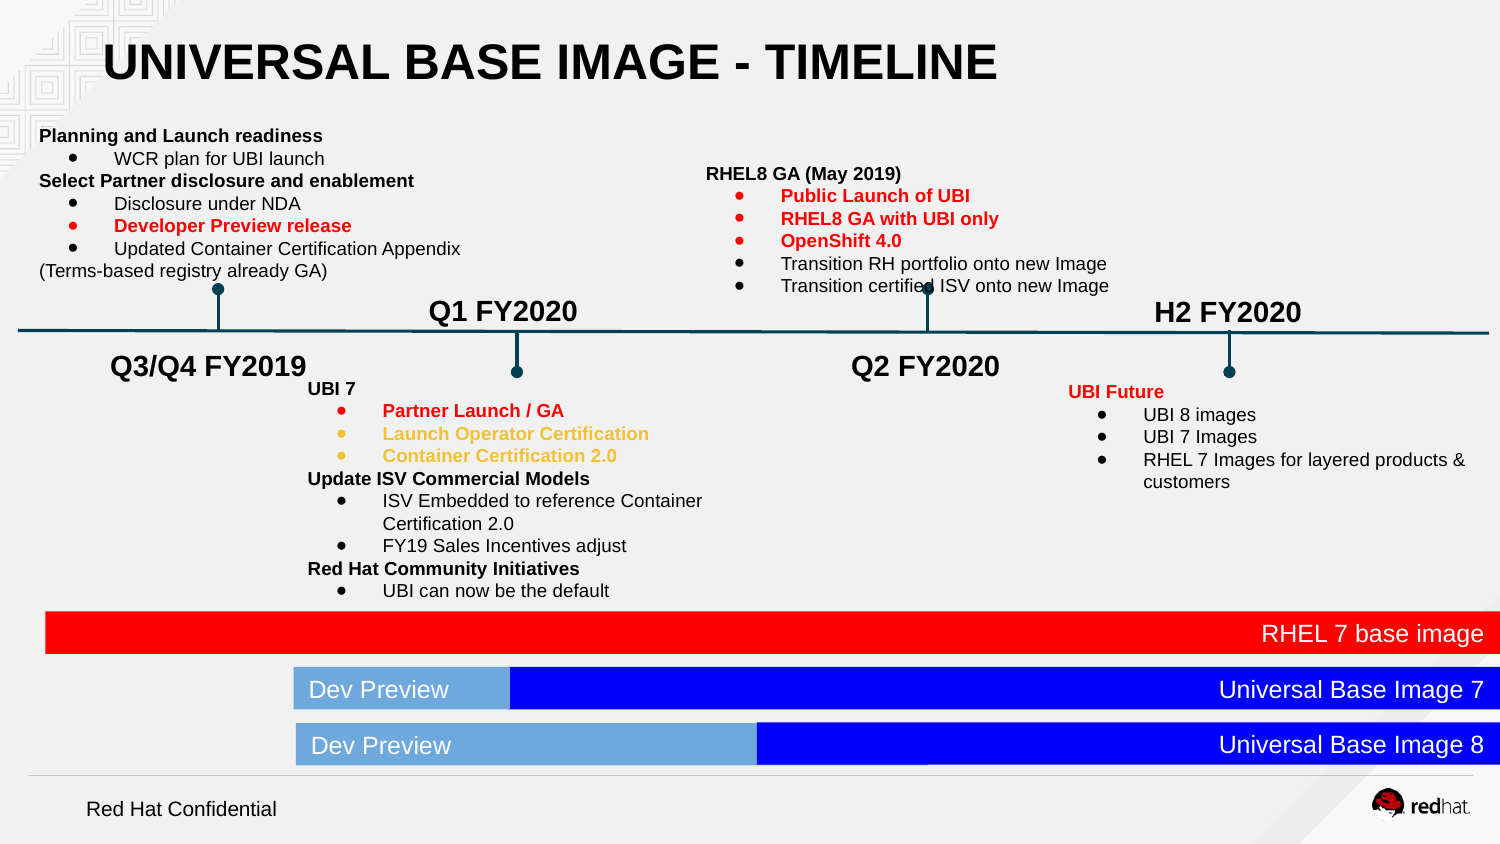

# UNIVERSAL BASE IMAGE - TIMELINE
Planning and Launch readiness
WCR plan for UBI launch
Select Partner disclosure and enablement
Disclosure under NDA
Developer Preview release
Updated Container Certification Appendix
(Terms-based registry already GA)
RHEL8 GA (May 2019)
Public Launch of UBI
RHEL8 GA with UBI only
OpenShift 4.0
Transition RH portfolio onto new Image
Transition certified ISV onto new Image

Q1 FY2020
H2 FY2020
Q3/Q4 FY2019
Q2 FY2020
UBI 7
Partner Launch / GA
Launch Operator Certification
Container Certification 2.0
Update ISV Commercial Models
ISV Embedded to reference Container Certification 2.0
FY19 Sales Incentives adjust
Red Hat Community Initiatives
UBI can now be the default

UBI Future
UBI 8 images
UBI 7 Images
RHEL 7 Images for layered products & customers

RHEL 7 base image
Dev Preview
Universal Base Image 7
Universal Base Image 8
Dev Preview